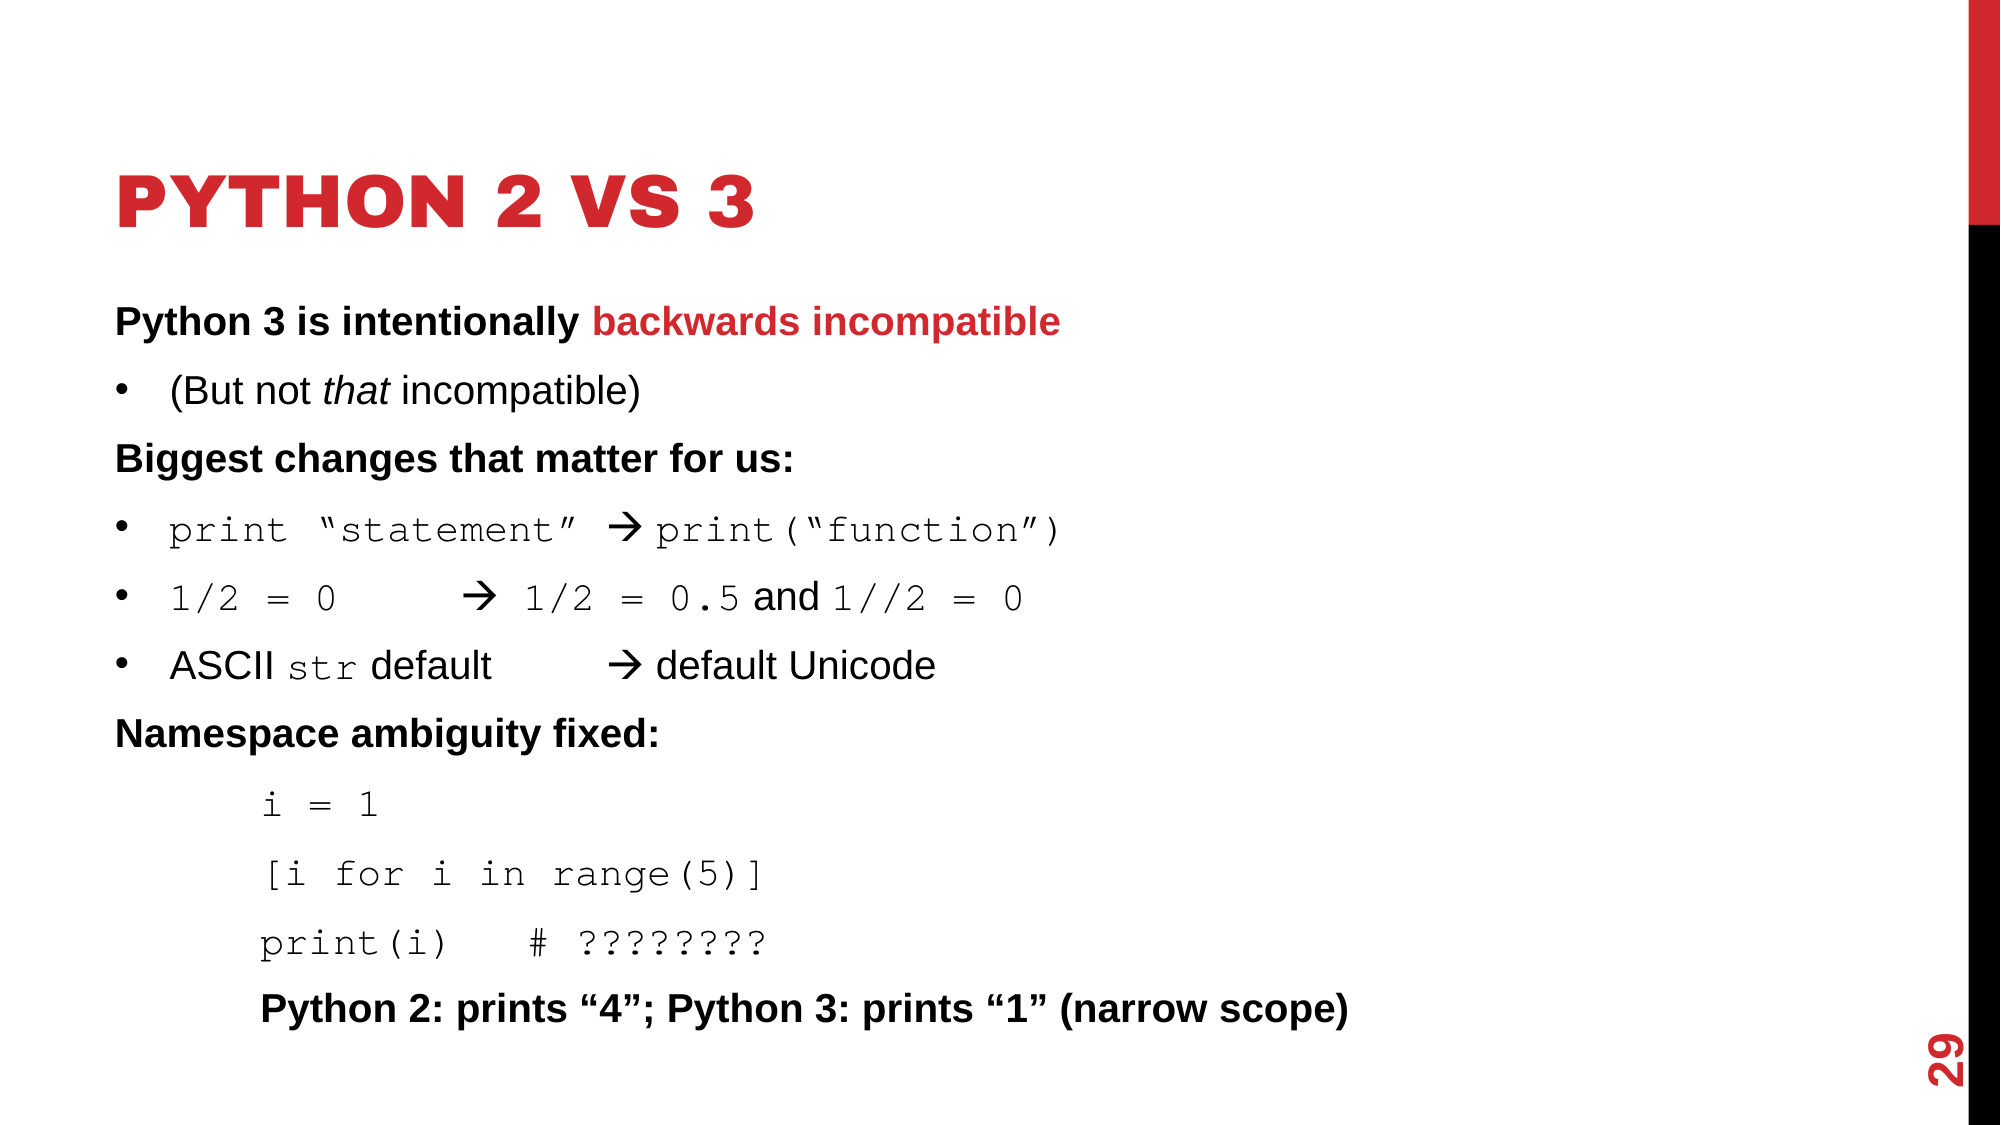

# PYTHON 2 VS 3
Python 3 is intentionally backwards incompatible
(But not that incompatible)
Biggest changes that matter for us:
print “statement”	🡪 print(“function”)
1/2 = 0			🡪 1/2 = 0.5 and 1//2 = 0
ASCII str default 		🡪 default Unicode
Namespace ambiguity fixed:
	i = 1
	[i for i in range(5)]
	print(i)   # ????????
	Python 2: prints “4”; Python 3: prints “1” (narrow scope)

29